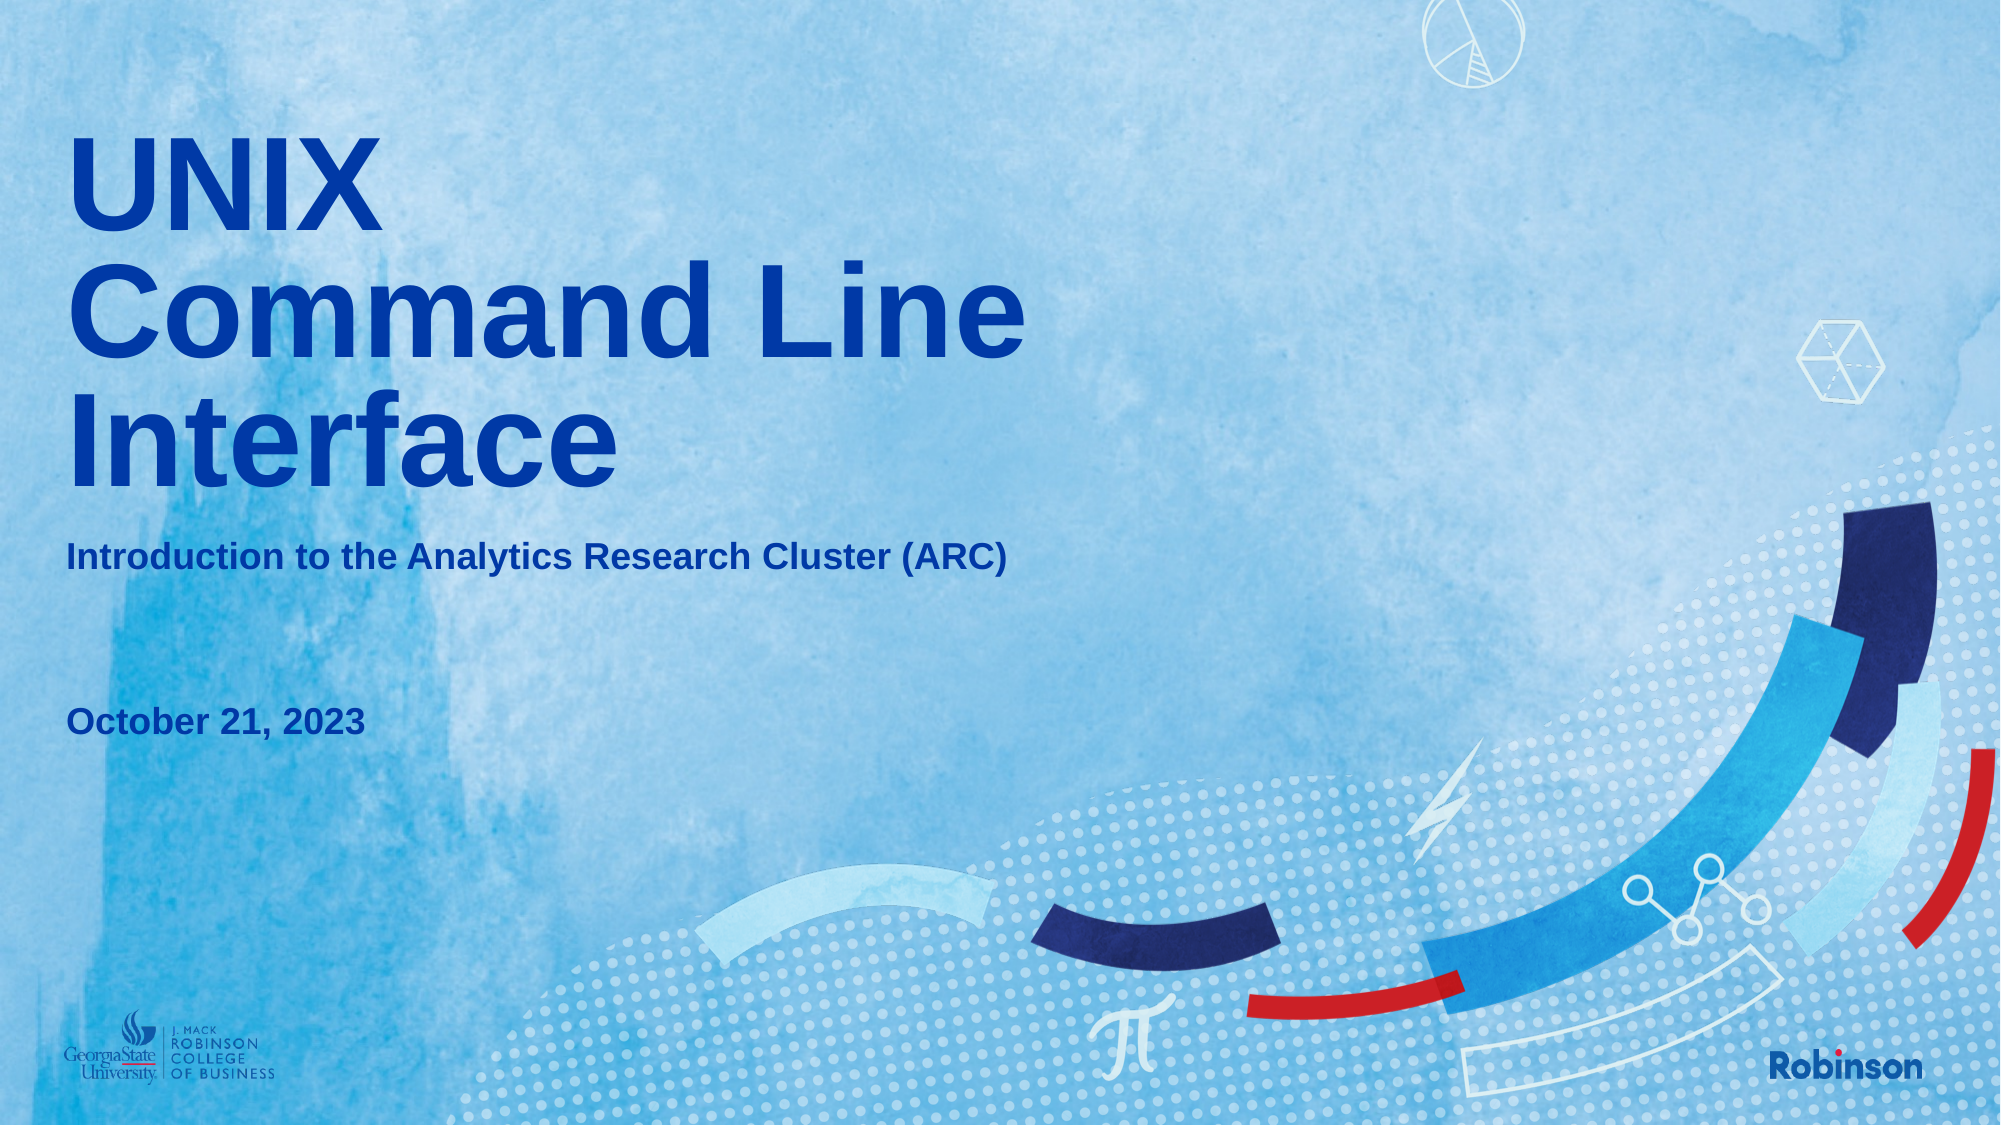

# UNIX Command Line Interface
Introduction to the Analytics Research Cluster (ARC)

October 21, 2023